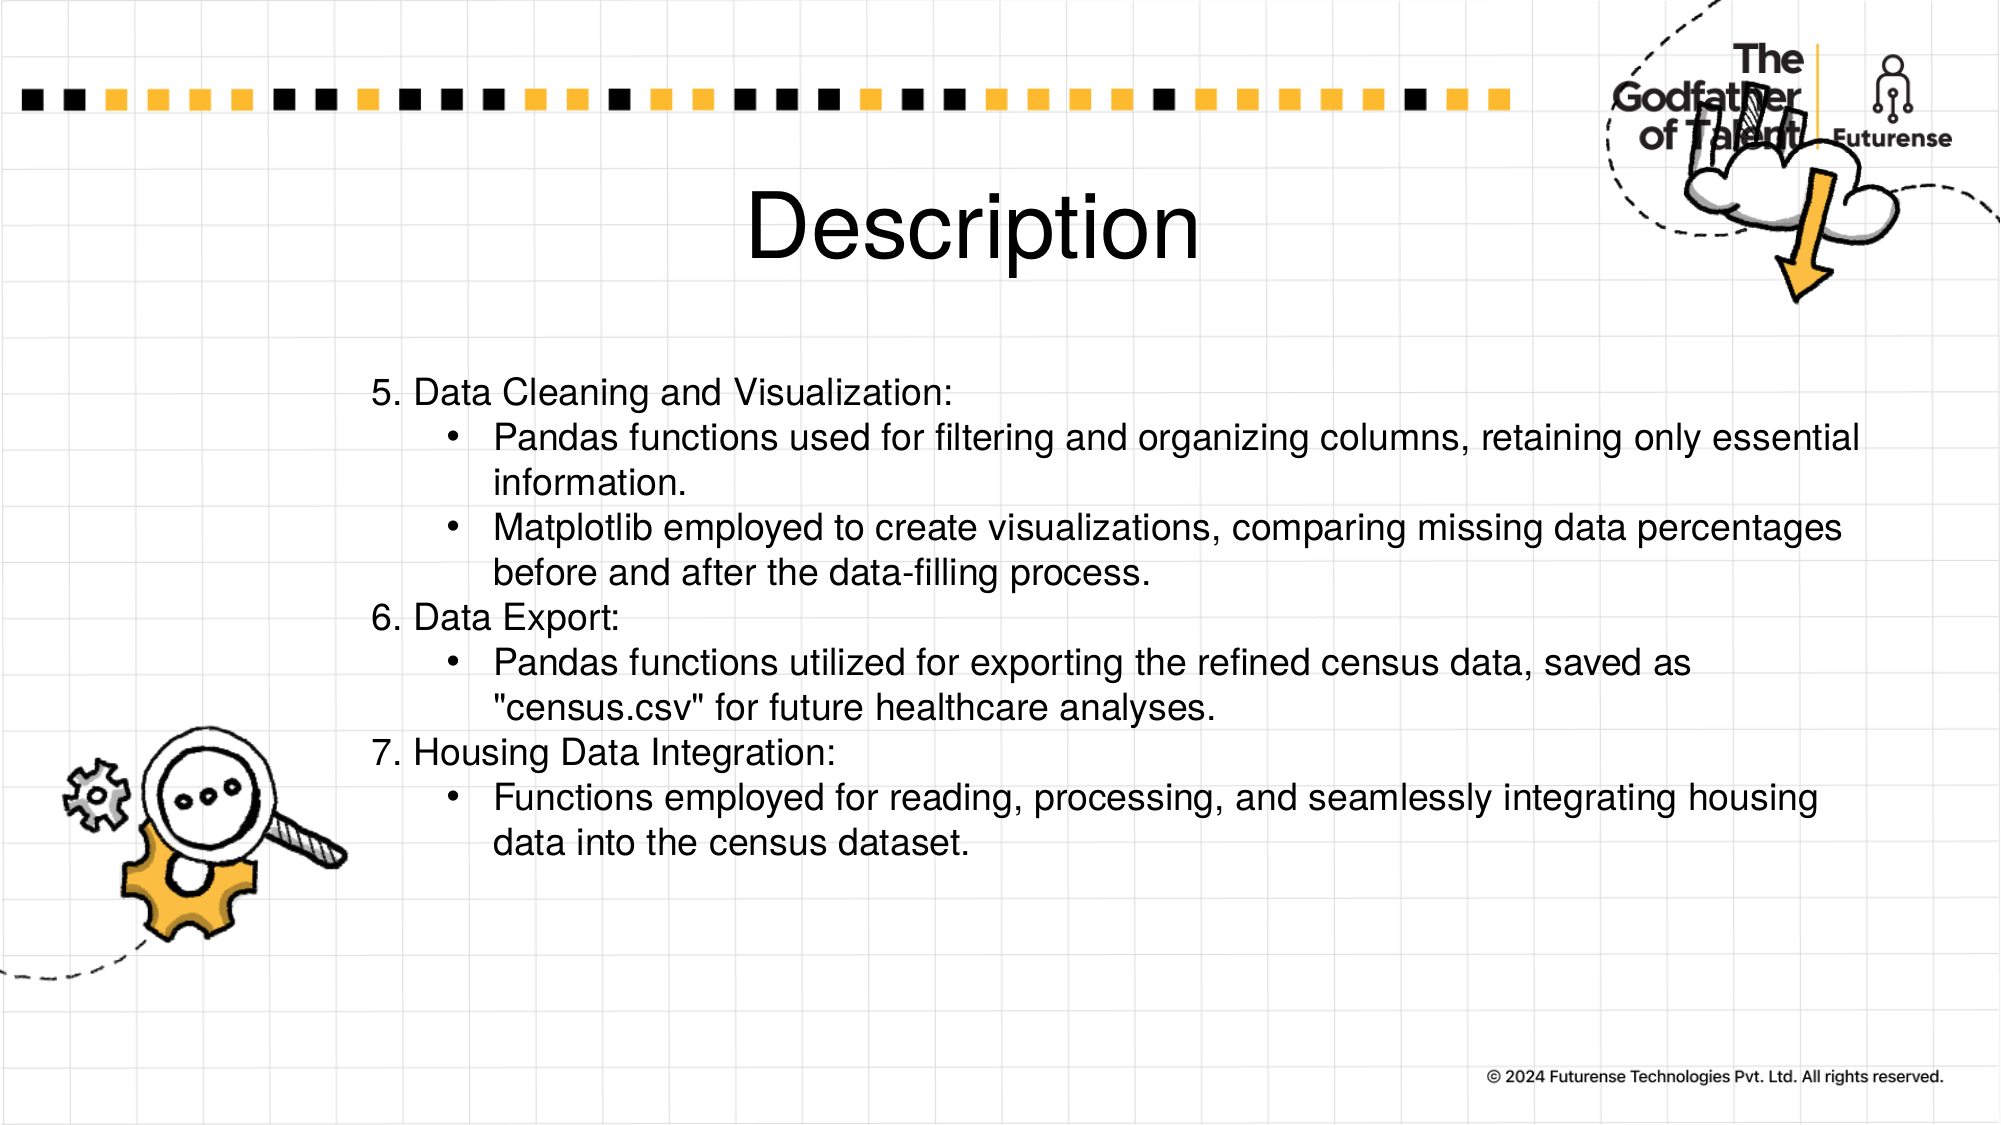

# Description
5. Data Cleaning and Visualization:
Pandas functions used for filtering and organizing columns, retaining only essential information.
Matplotlib employed to create visualizations, comparing missing data percentages before and after the data-filling process.
6. Data Export:
Pandas functions utilized for exporting the refined census data, saved as "census.csv" for future healthcare analyses.
7. Housing Data Integration:
Functions employed for reading, processing, and seamlessly integrating housing data into the census dataset.